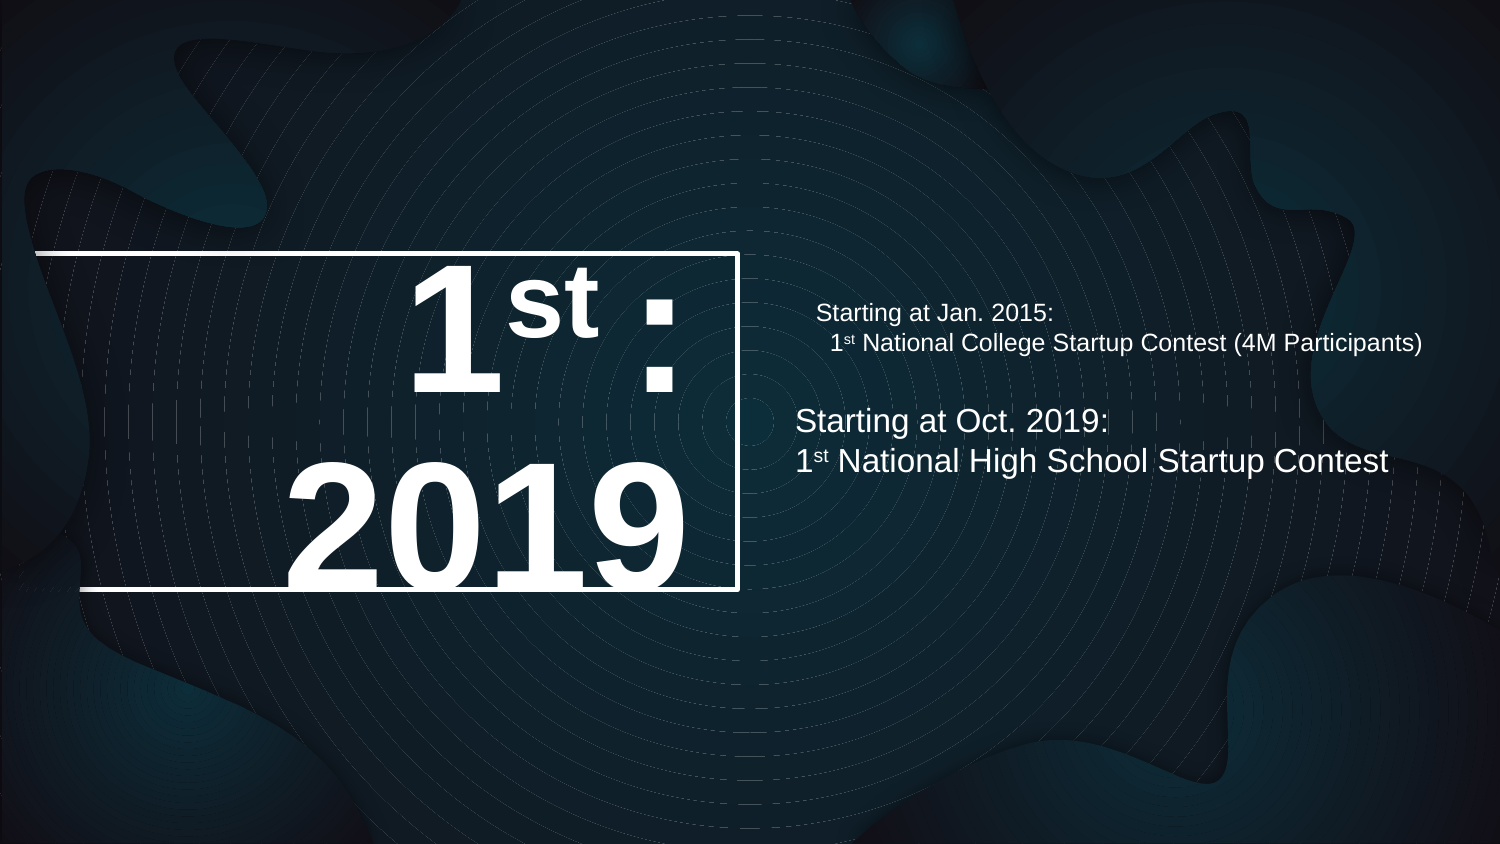

Starting at Jan. 2015:
  1st National College Startup Contest (4M Participants)
# 1st : 2019
Starting at Oct. 2019:
1st National High School Startup Contest